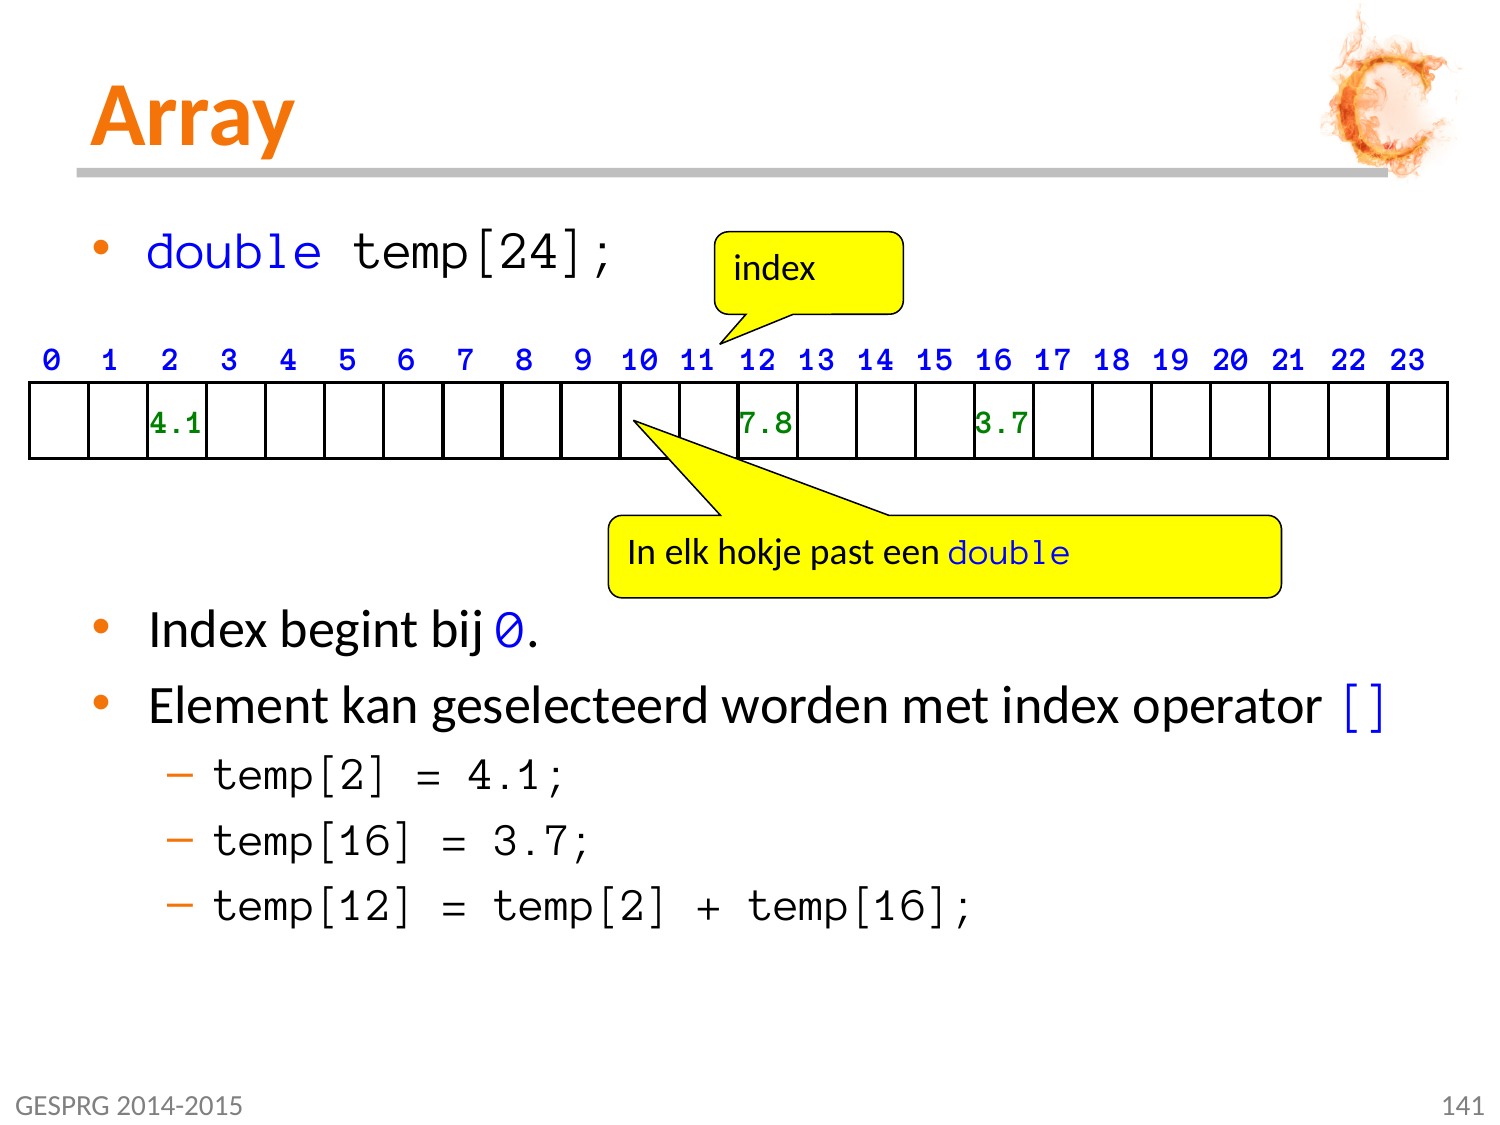

# Array
double temp[24];

Index begint bij 0.
Element kan geselecteerd worden met index operator []
temp[2] = 4.1;
temp[16] = 3.7;
temp[12] = temp[2] + temp[16];
index
0
1
2
3
4
5
6
7
8
9
10
11
12
13
14
15
16
17
18
19
20
21
22
23

4.1
7.8
3.7
In elk hokje past een double
GESPRG 2014-2015
141